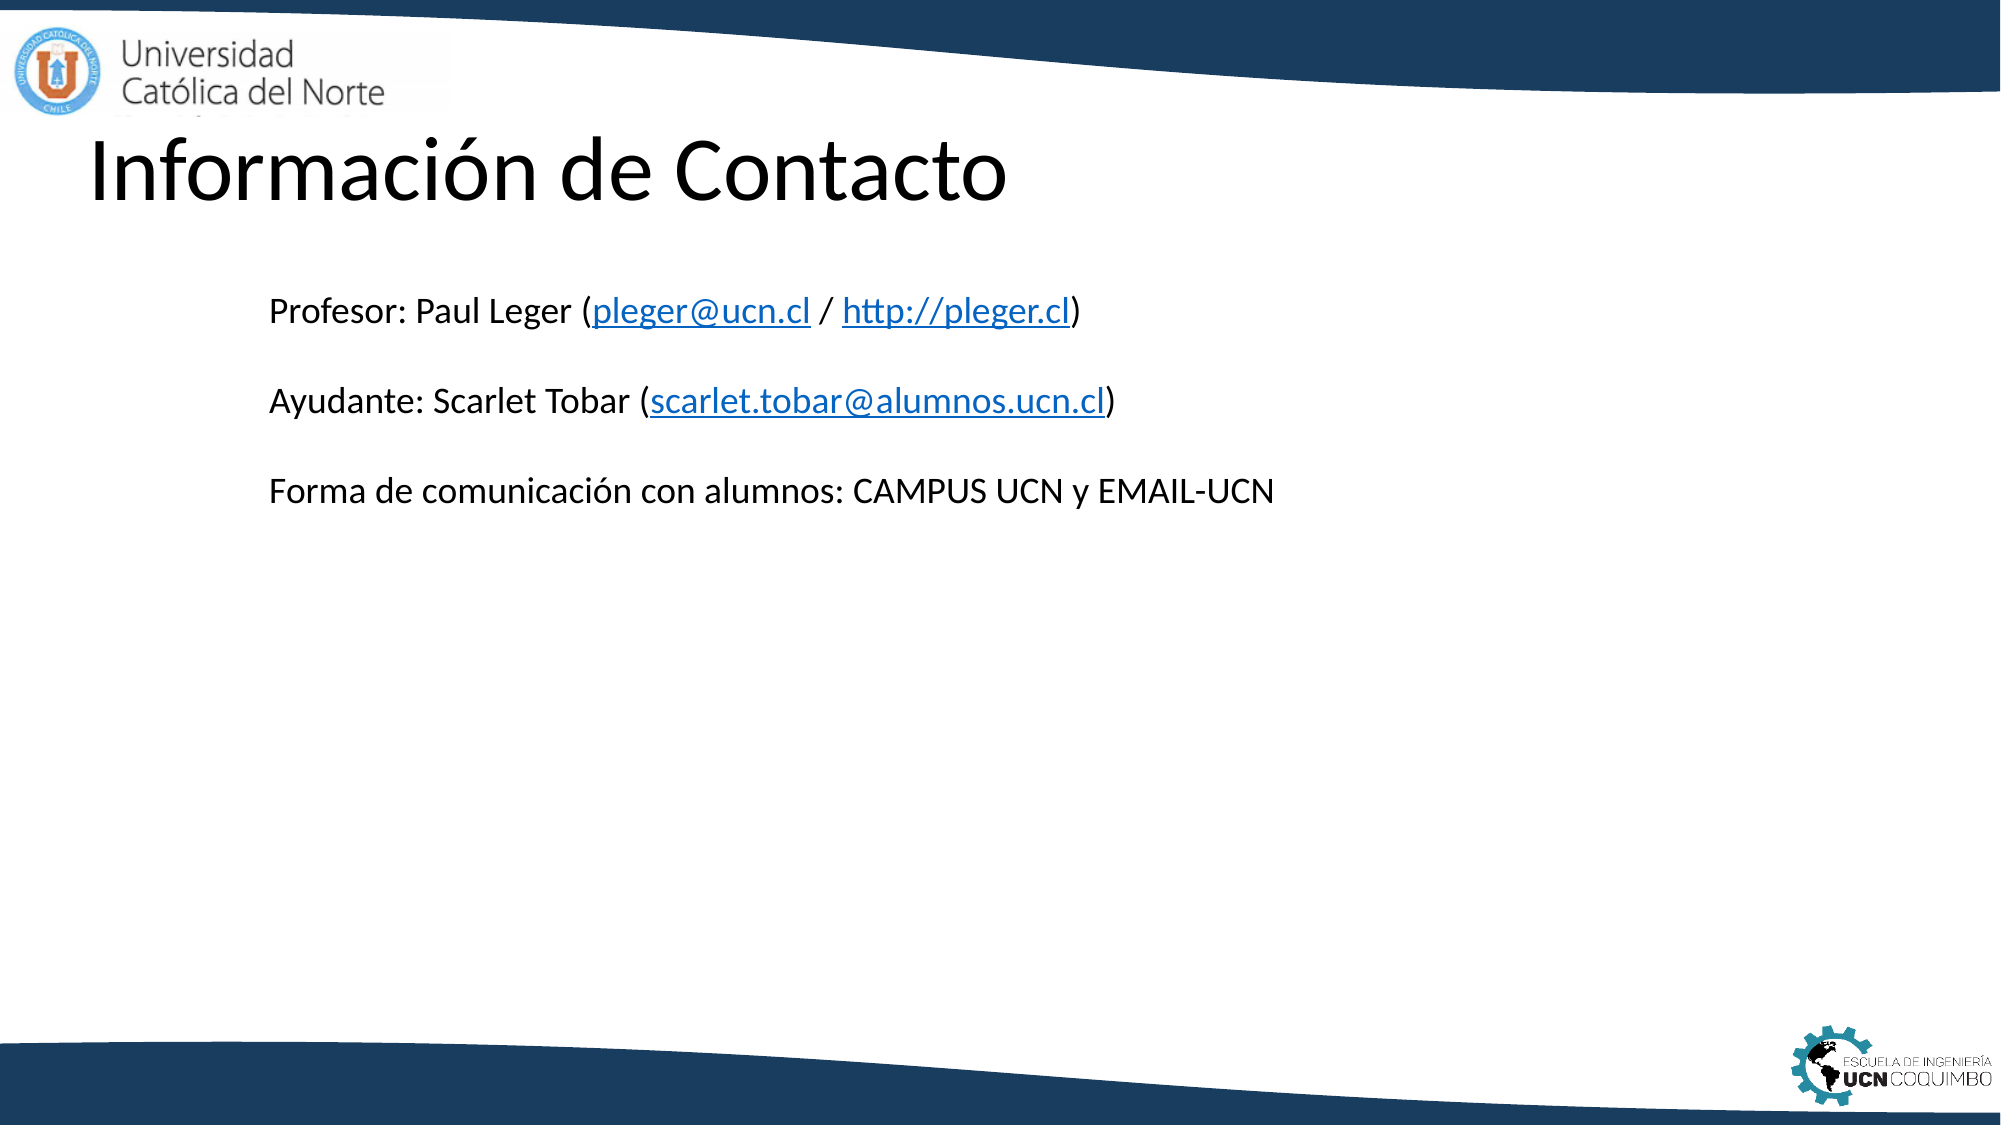

16
# Información de Contacto

Profesor: Paul Leger (pleger@ucn.cl / http://pleger.cl)

Ayudante: Scarlet Tobar (scarlet.tobar@alumnos.ucn.cl)

Forma de comunicación con alumnos: CAMPUS UCN y EMAIL-UCN